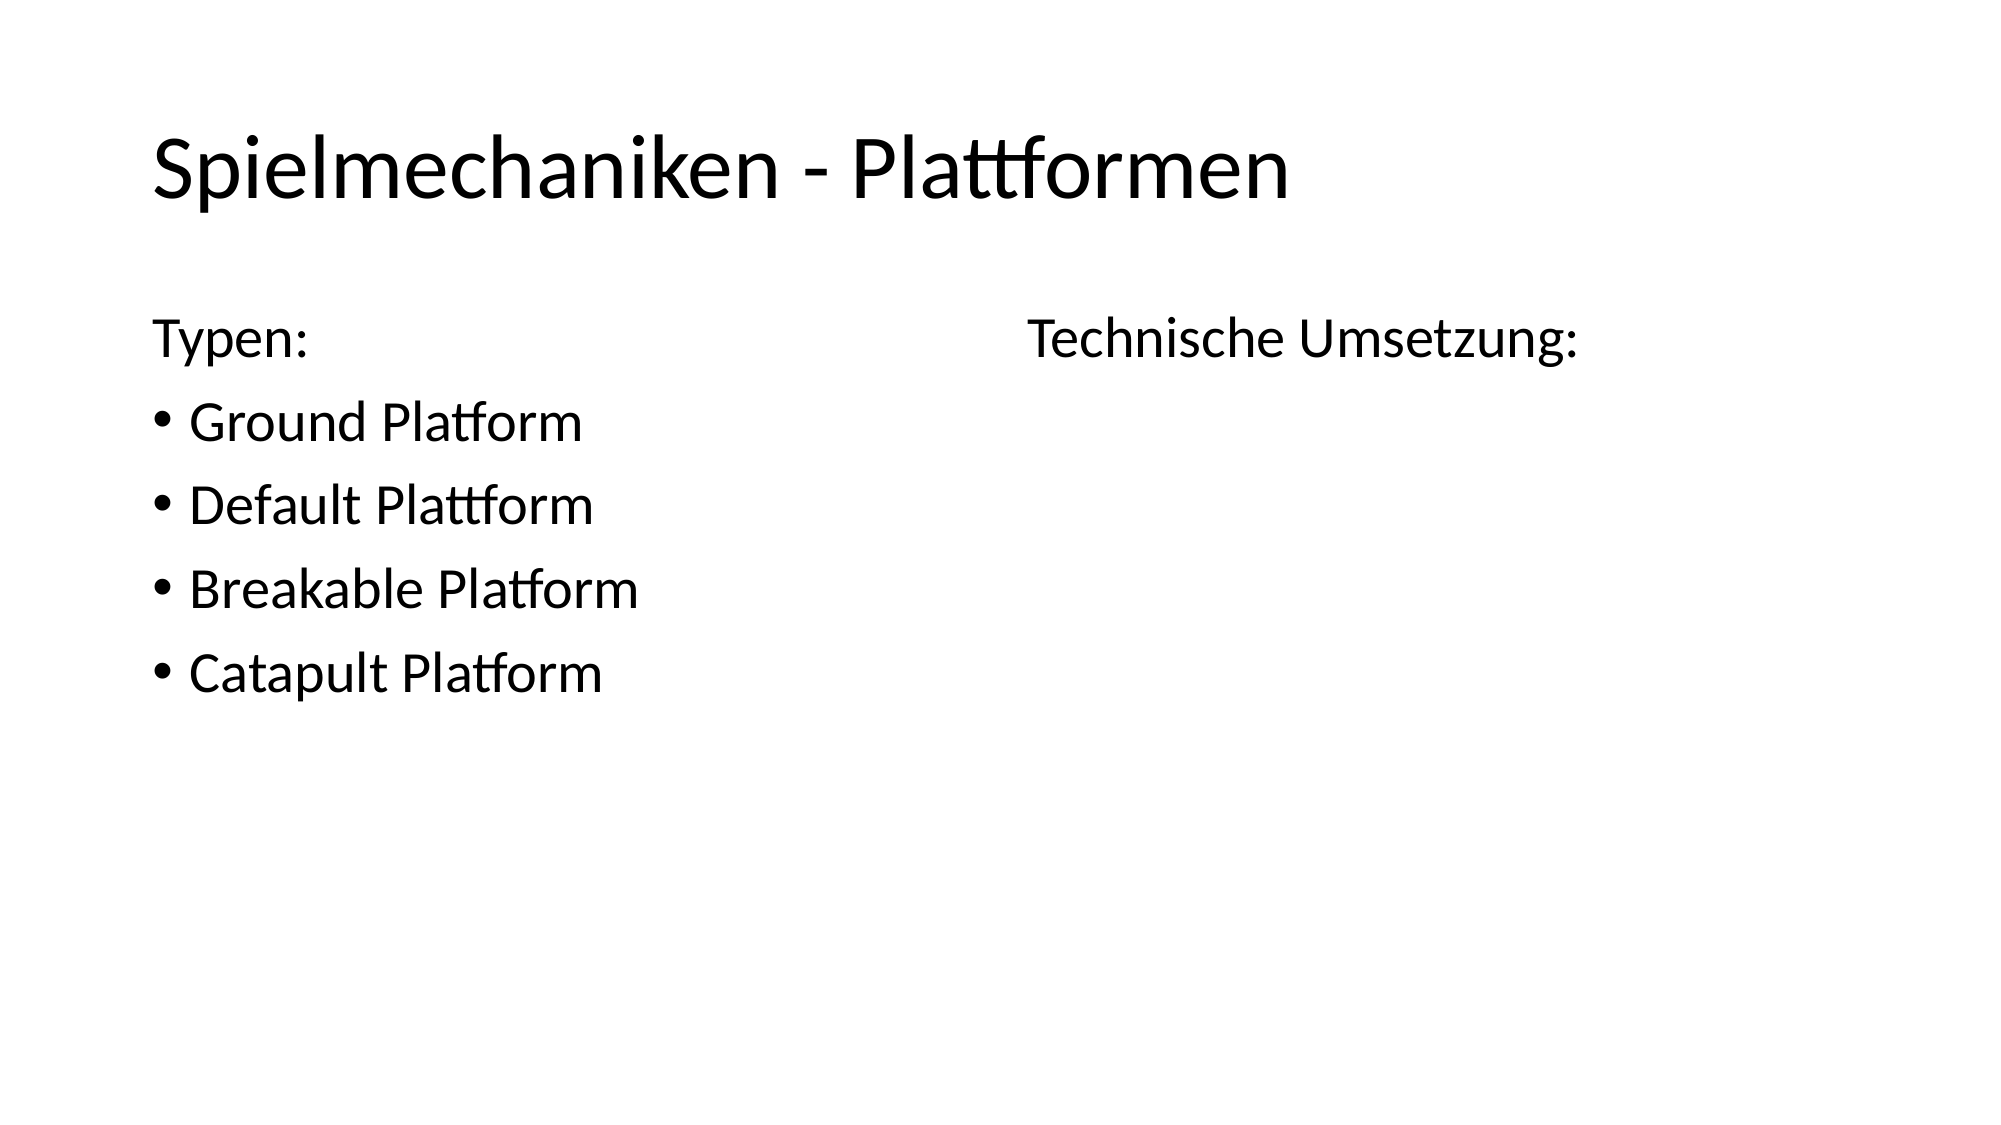

# Spielmechaniken - Plattformen
Typen:
Ground Platform
Default Plattform
Breakable Platform
Catapult Platform
Technische Umsetzung: